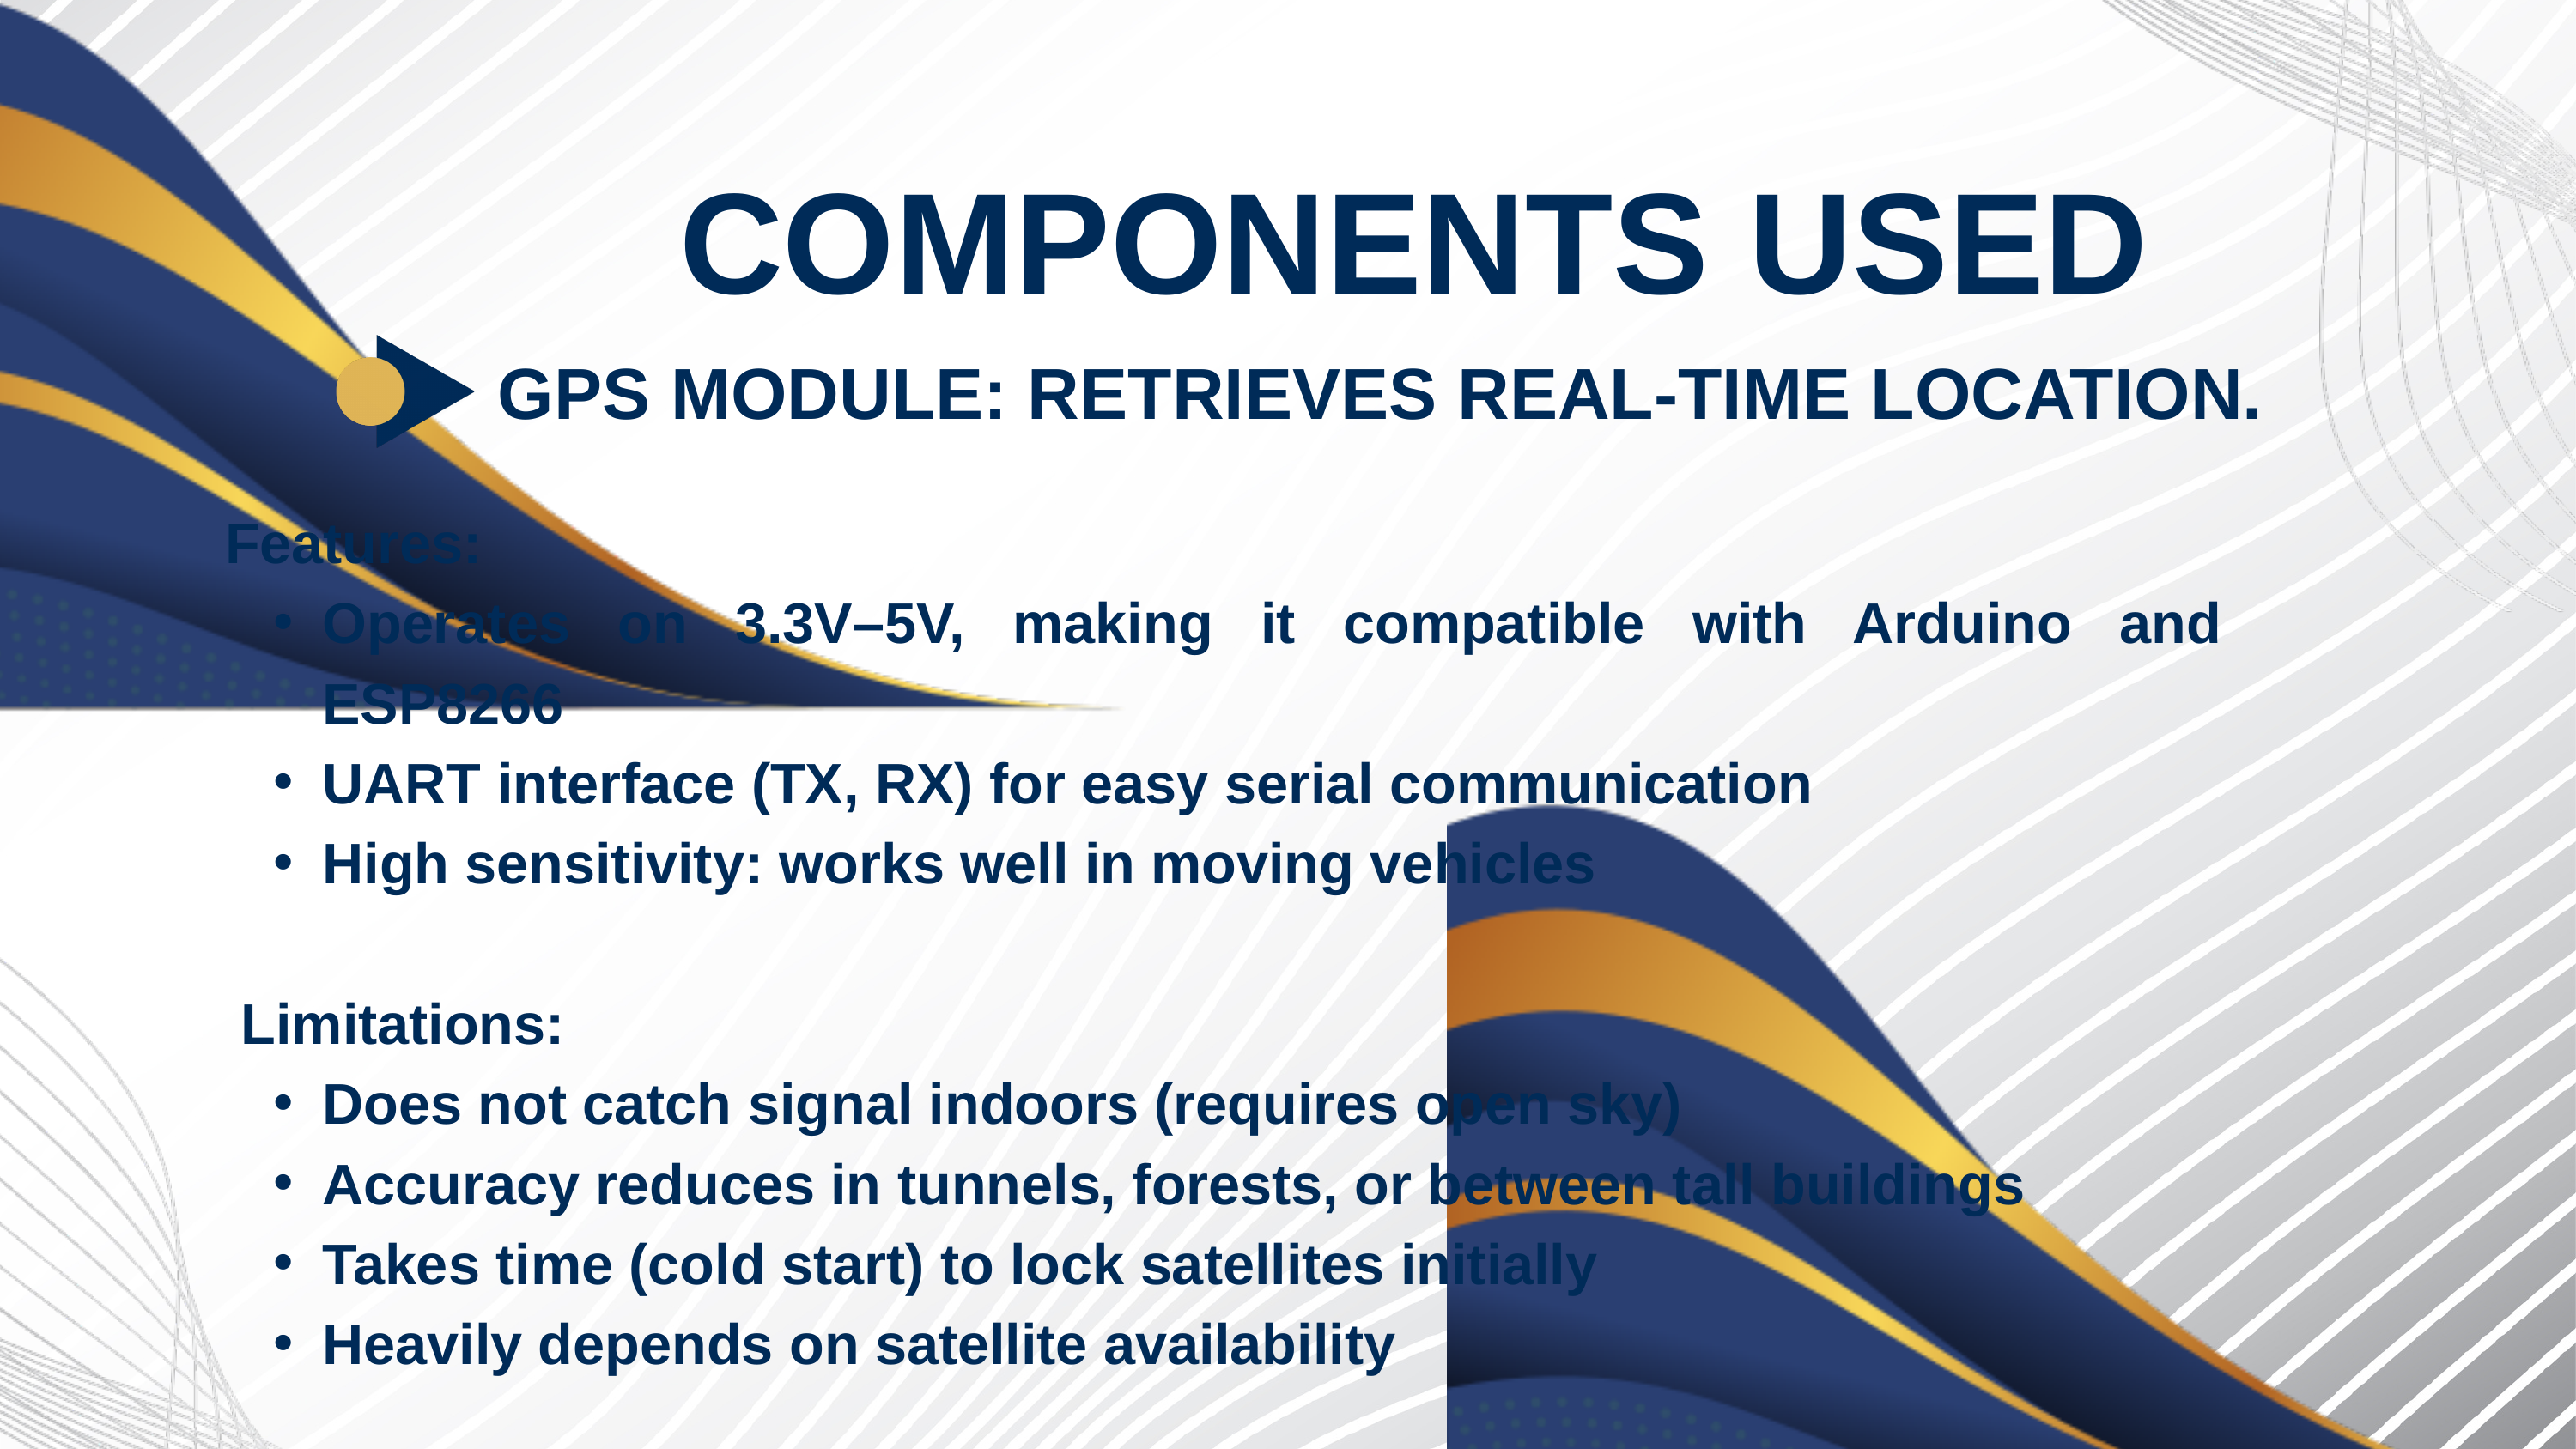

COMPONENTS USED
GPS MODULE: RETRIEVES REAL-TIME LOCATION.

Features:
Operates on 3.3V–5V, making it compatible with Arduino and ESP8266
UART interface (TX, RX) for easy serial communication
High sensitivity: works well in moving vehicles

 Limitations:
Does not catch signal indoors (requires open sky)
Accuracy reduces in tunnels, forests, or between tall buildings
Takes time (cold start) to lock satellites initially
Heavily depends on satellite availability